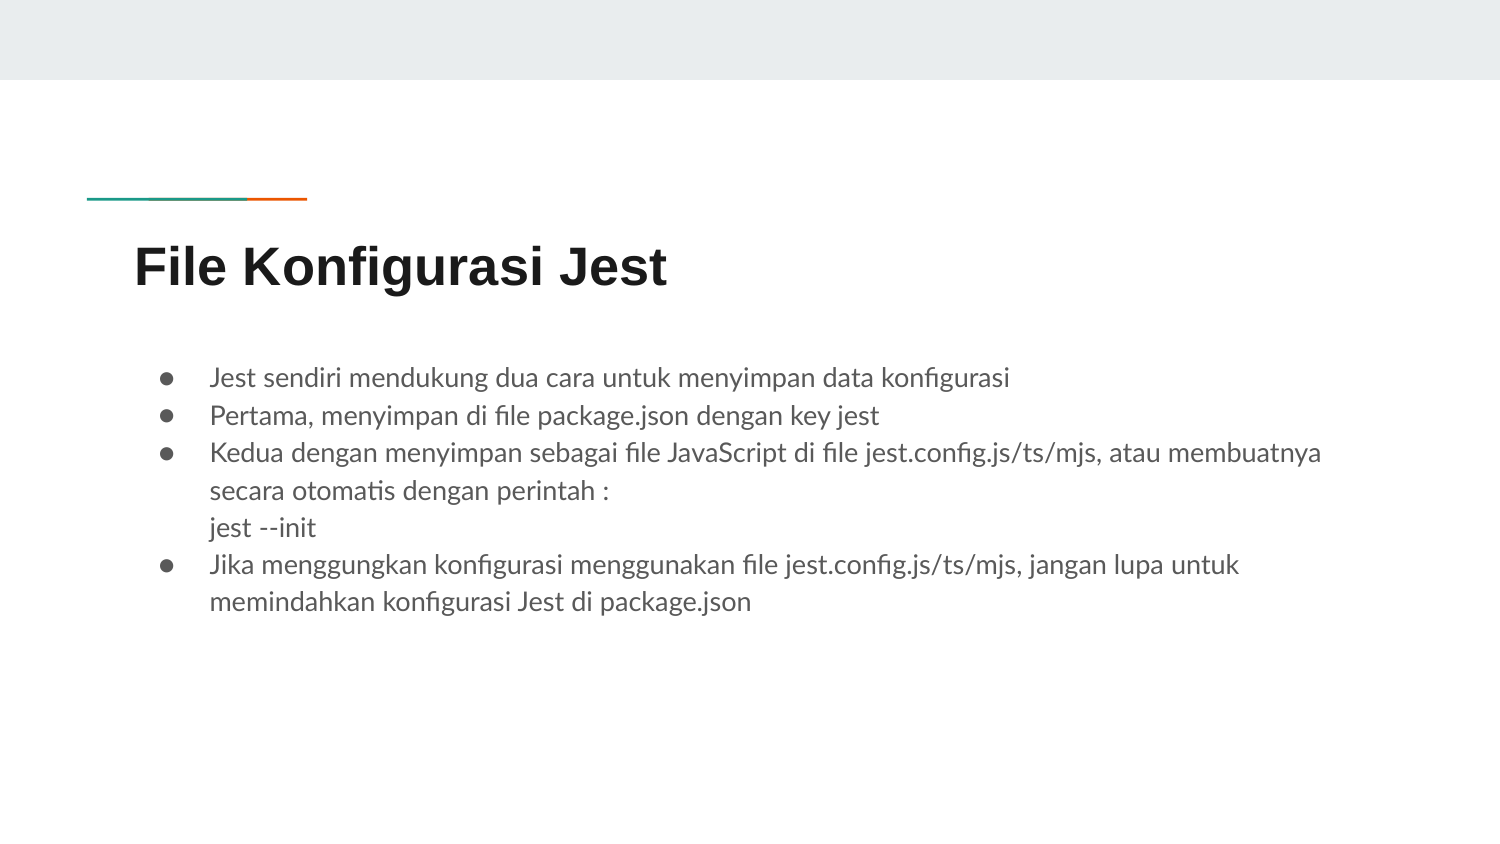

# File Konfigurasi Jest
Jest sendiri mendukung dua cara untuk menyimpan data konfigurasi
Pertama, menyimpan di file package.json dengan key jest
Kedua dengan menyimpan sebagai file JavaScript di file jest.config.js/ts/mjs, atau membuatnya secara otomatis dengan perintah :
jest --init
Jika menggungkan konfigurasi menggunakan file jest.config.js/ts/mjs, jangan lupa untuk memindahkan konfigurasi Jest di package.json